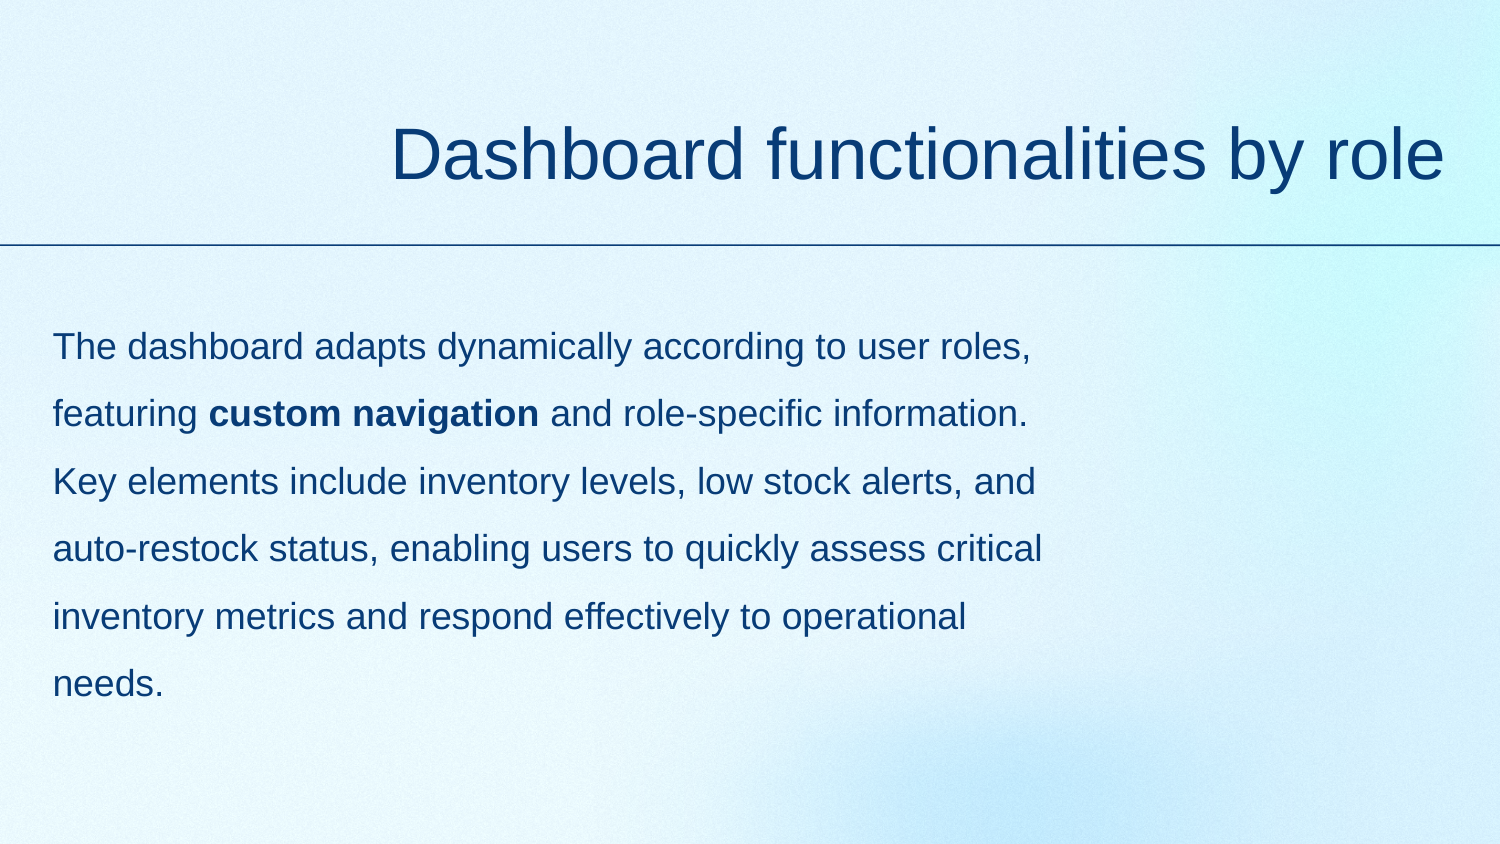

# Dashboard functionalities by role
The dashboard adapts dynamically according to user roles, featuring custom navigation and role-specific information. Key elements include inventory levels, low stock alerts, and auto-restock status, enabling users to quickly assess critical inventory metrics and respond effectively to operational needs.